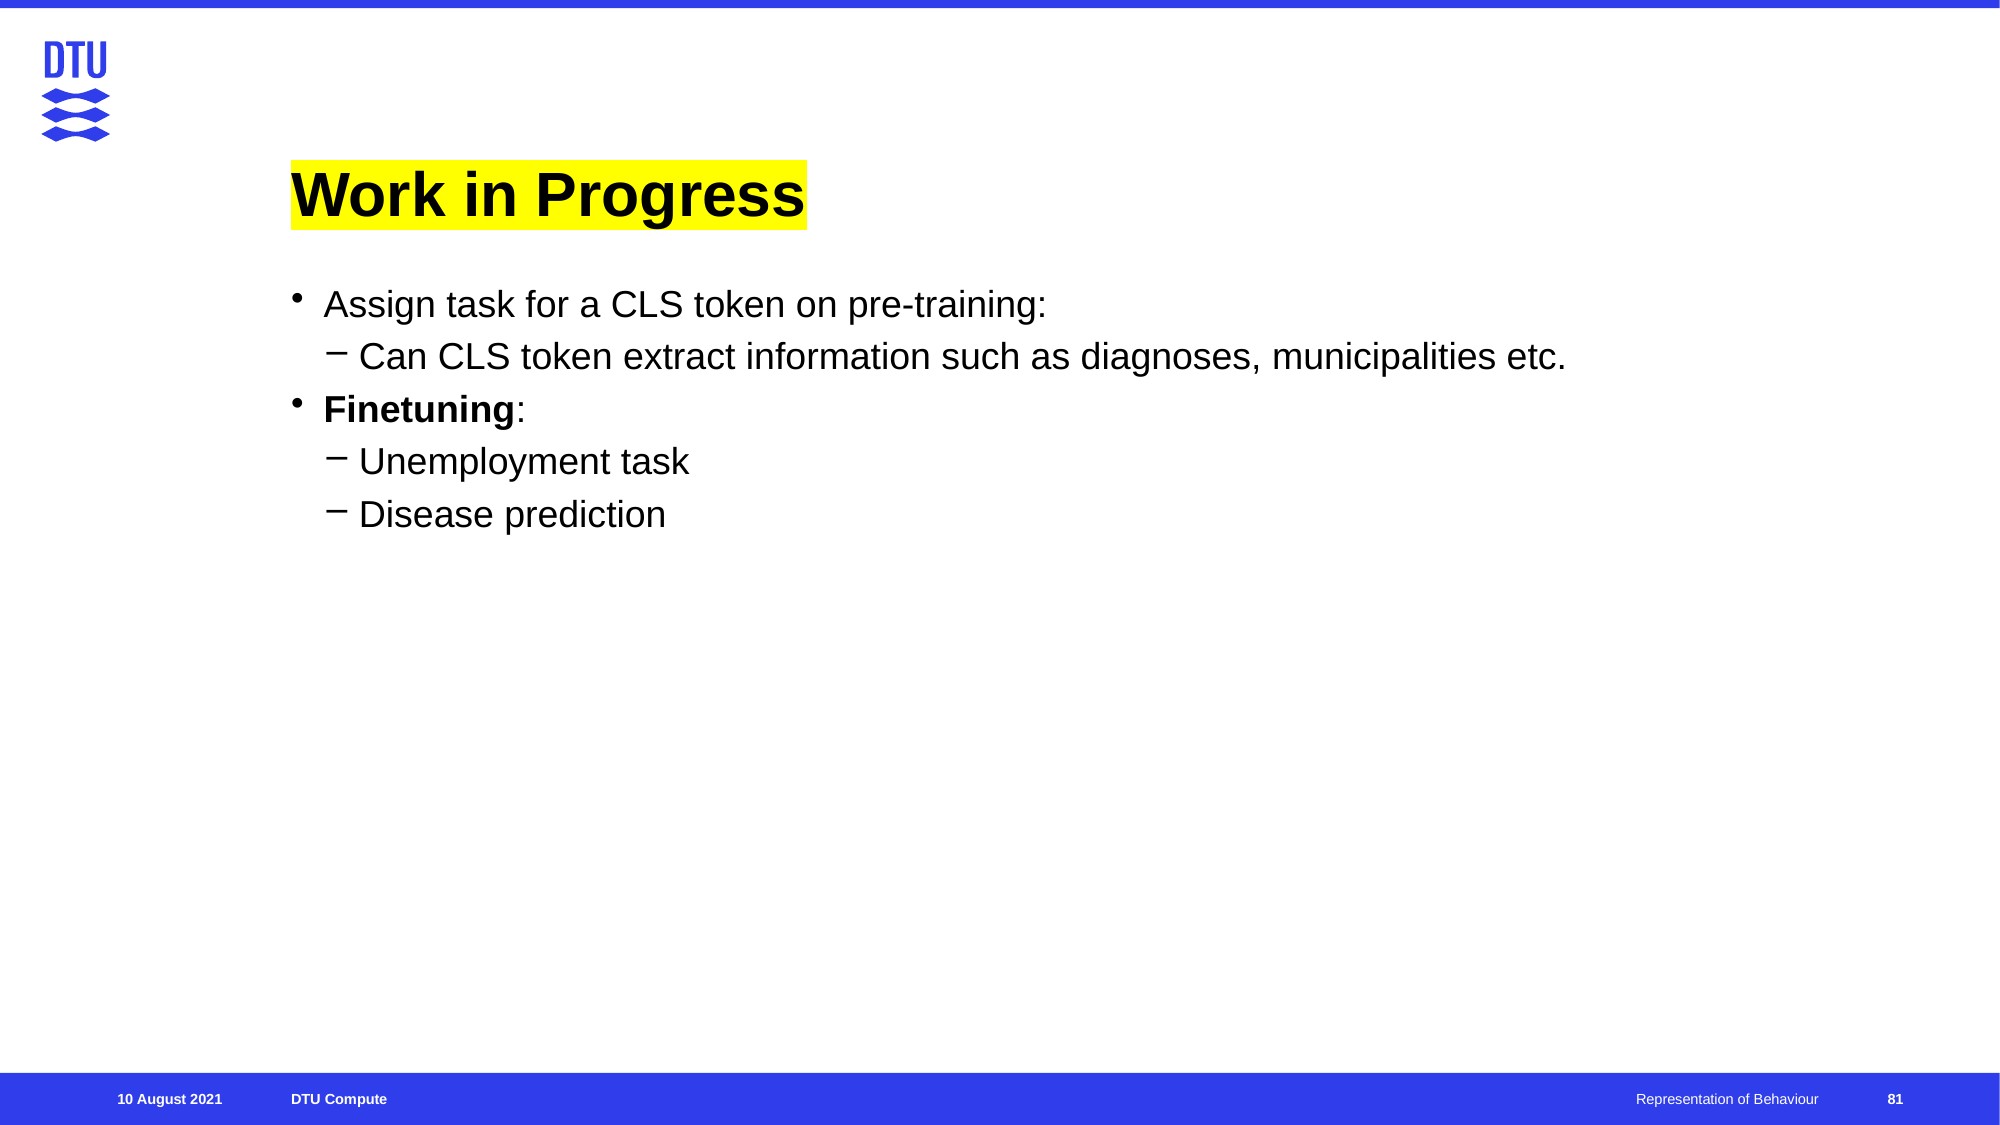

# Work in Progress
Assign task for a CLS token on pre-training:
Can CLS token extract information such as diagnoses, municipalities etc.
Finetuning:
Unemployment task
Disease prediction

81